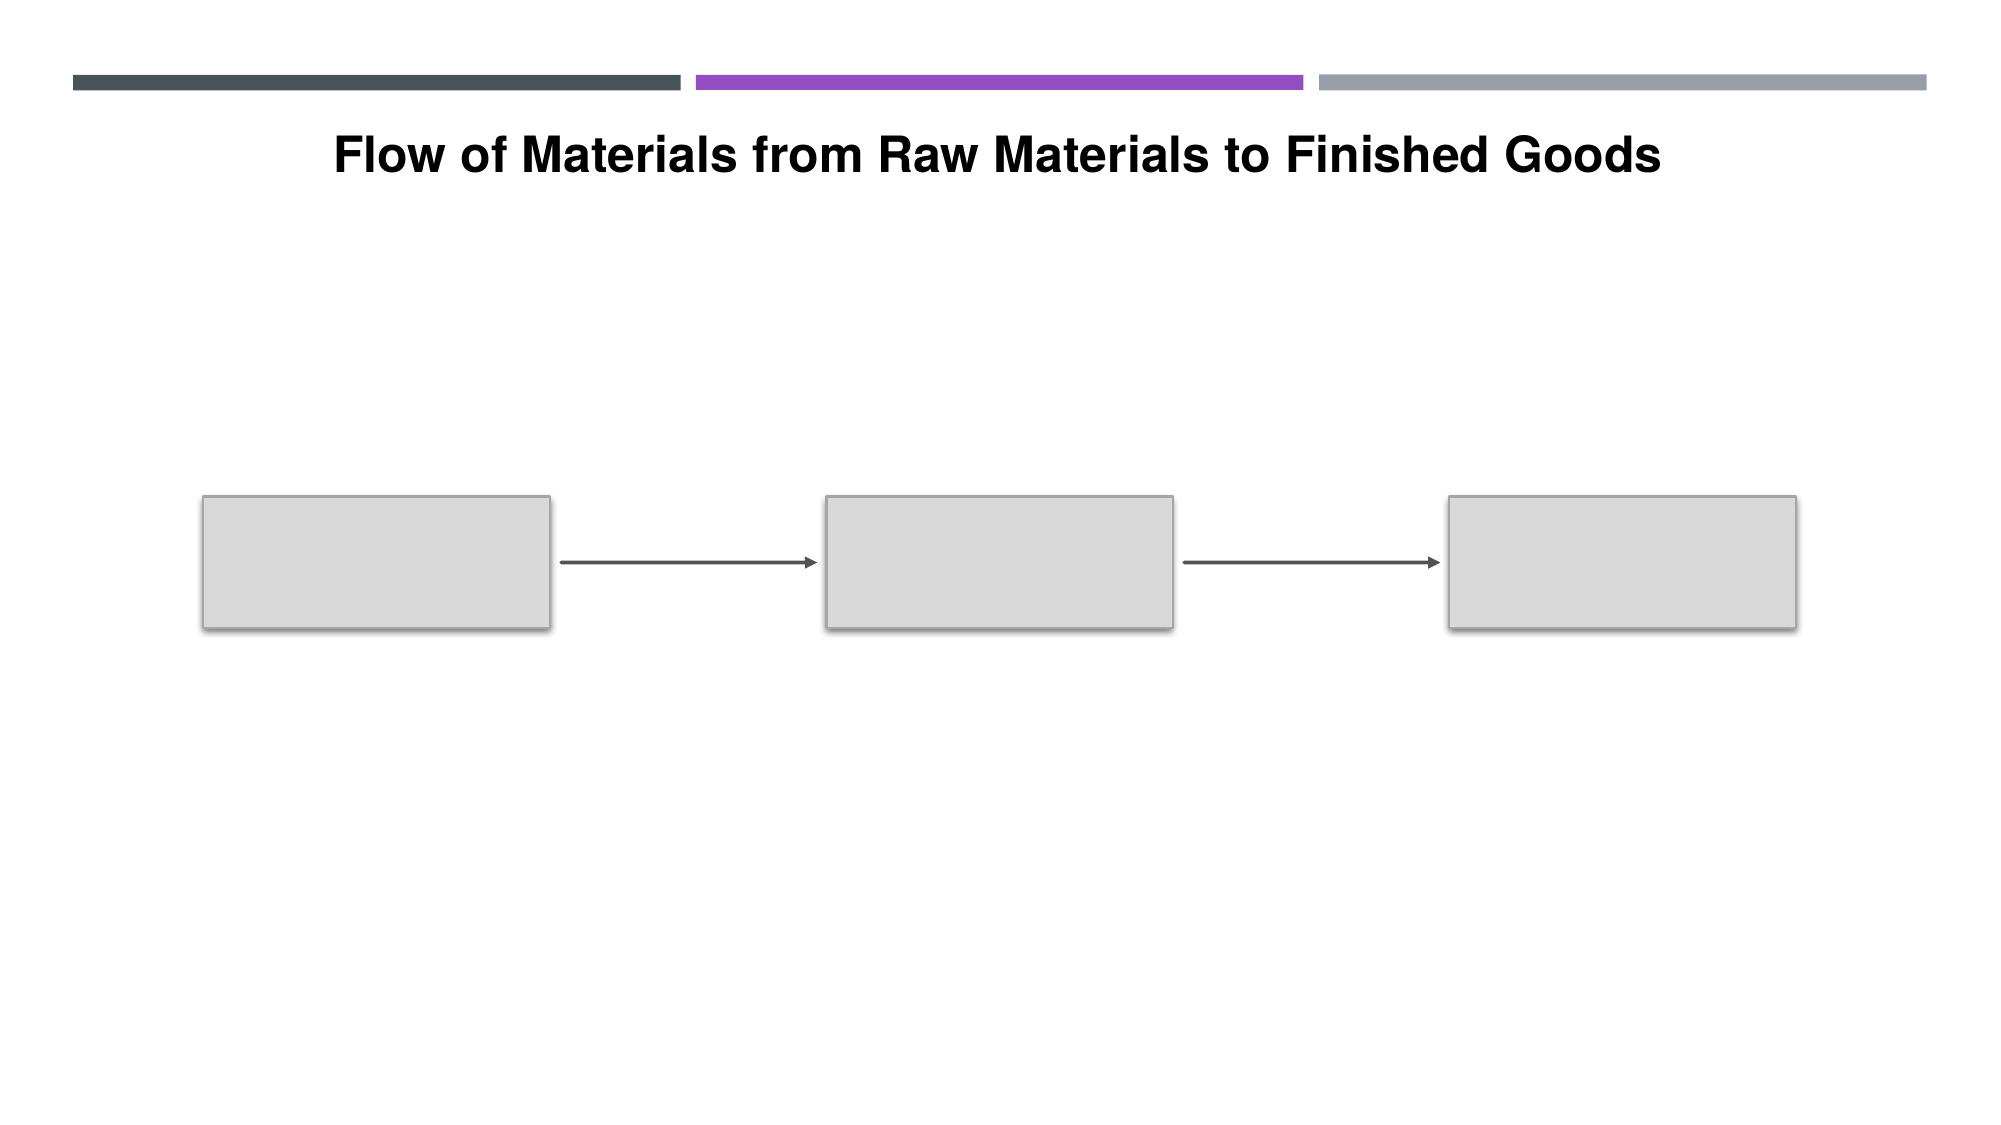

Flow of Materials from Raw Materials to Finished Goods

54